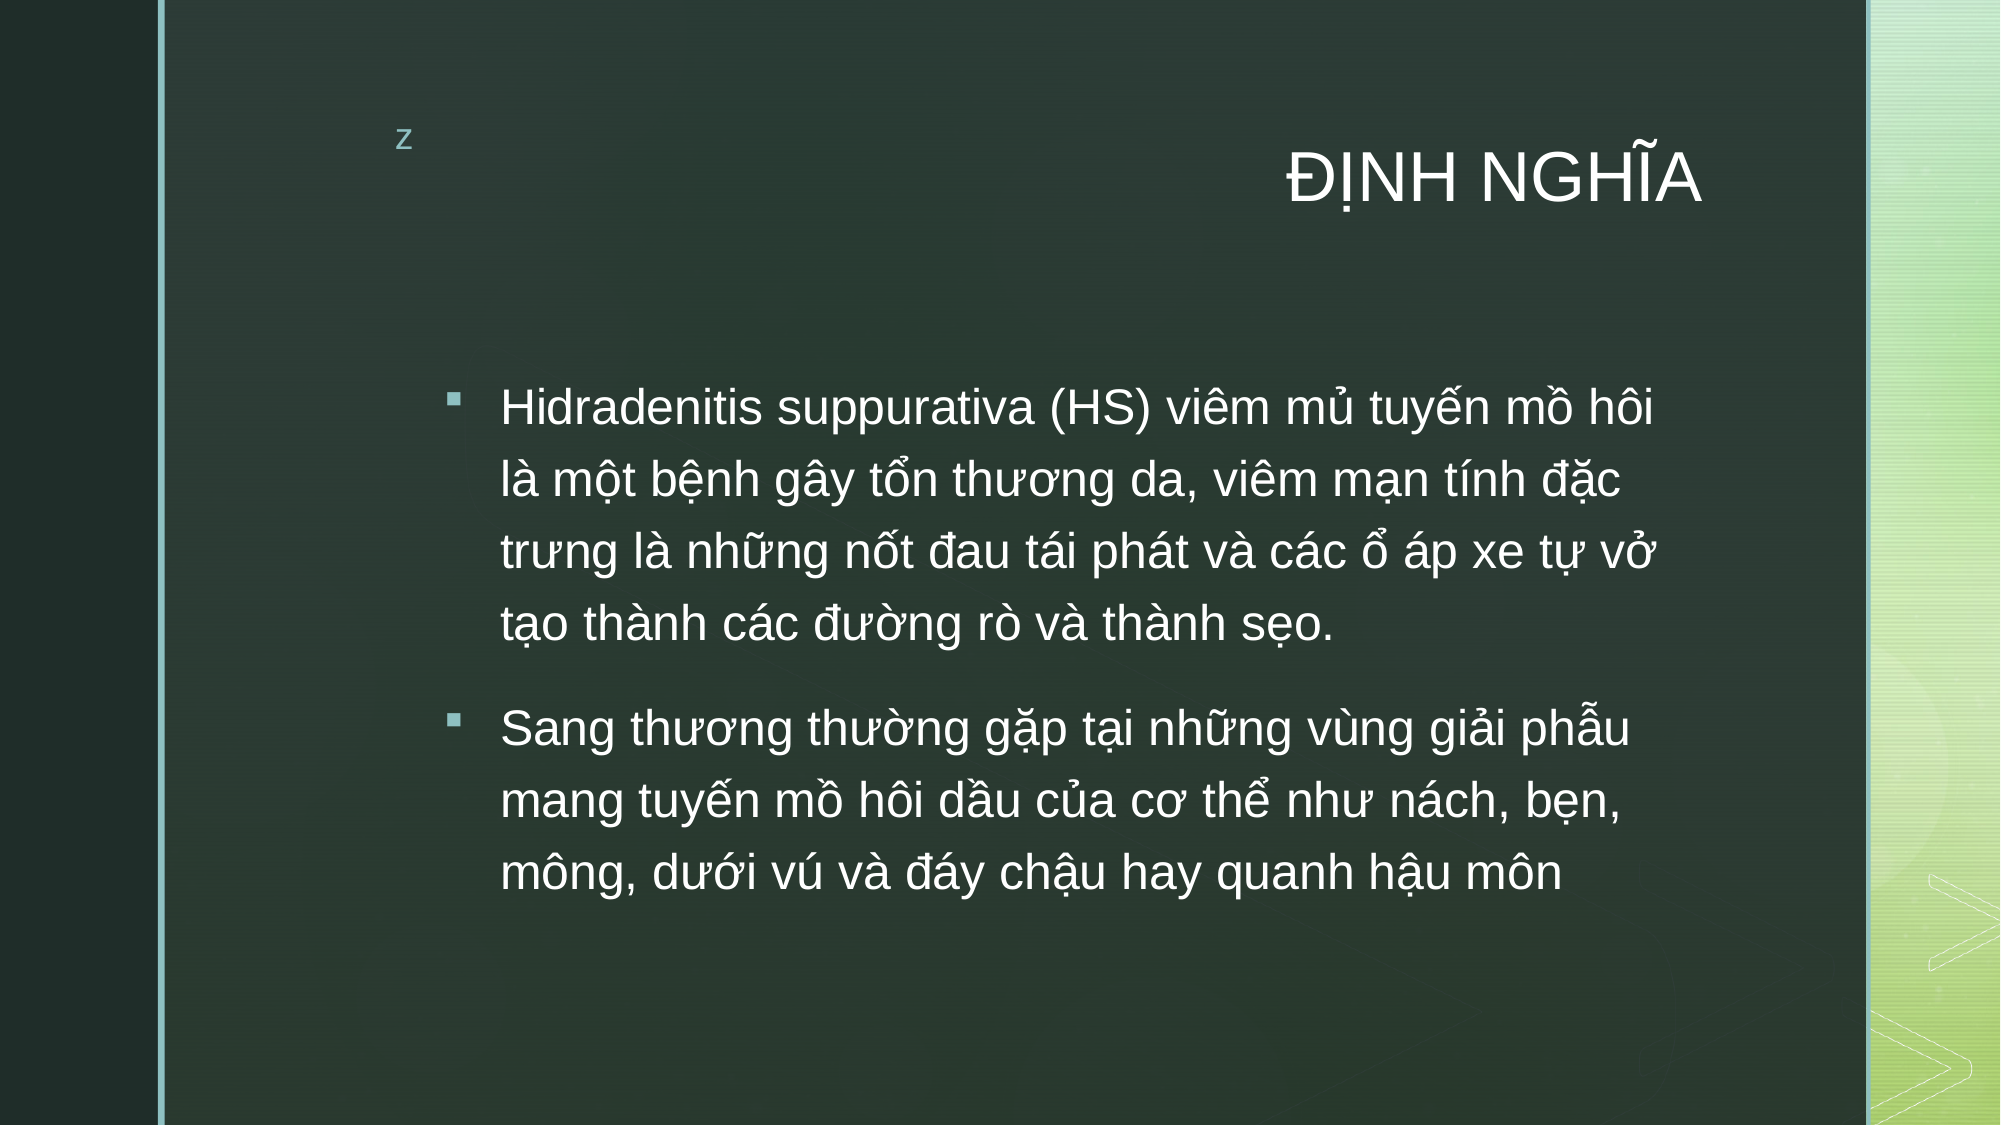

# ĐỊNH NGHĨA
Hidradenitis suppurativa (HS) viêm mủ tuyến mồ hôi là một bệnh gây tổn thương da, viêm mạn tính đặc trưng là những nốt đau tái phát và các ổ áp xe tự vở tạo thành các đường rò và thành sẹo.
Sang thương thường gặp tại những vùng giải phẫu mang tuyến mồ hôi dầu của cơ thể như nách, bẹn, mông, dưới vú và đáy chậu hay quanh hậu môn